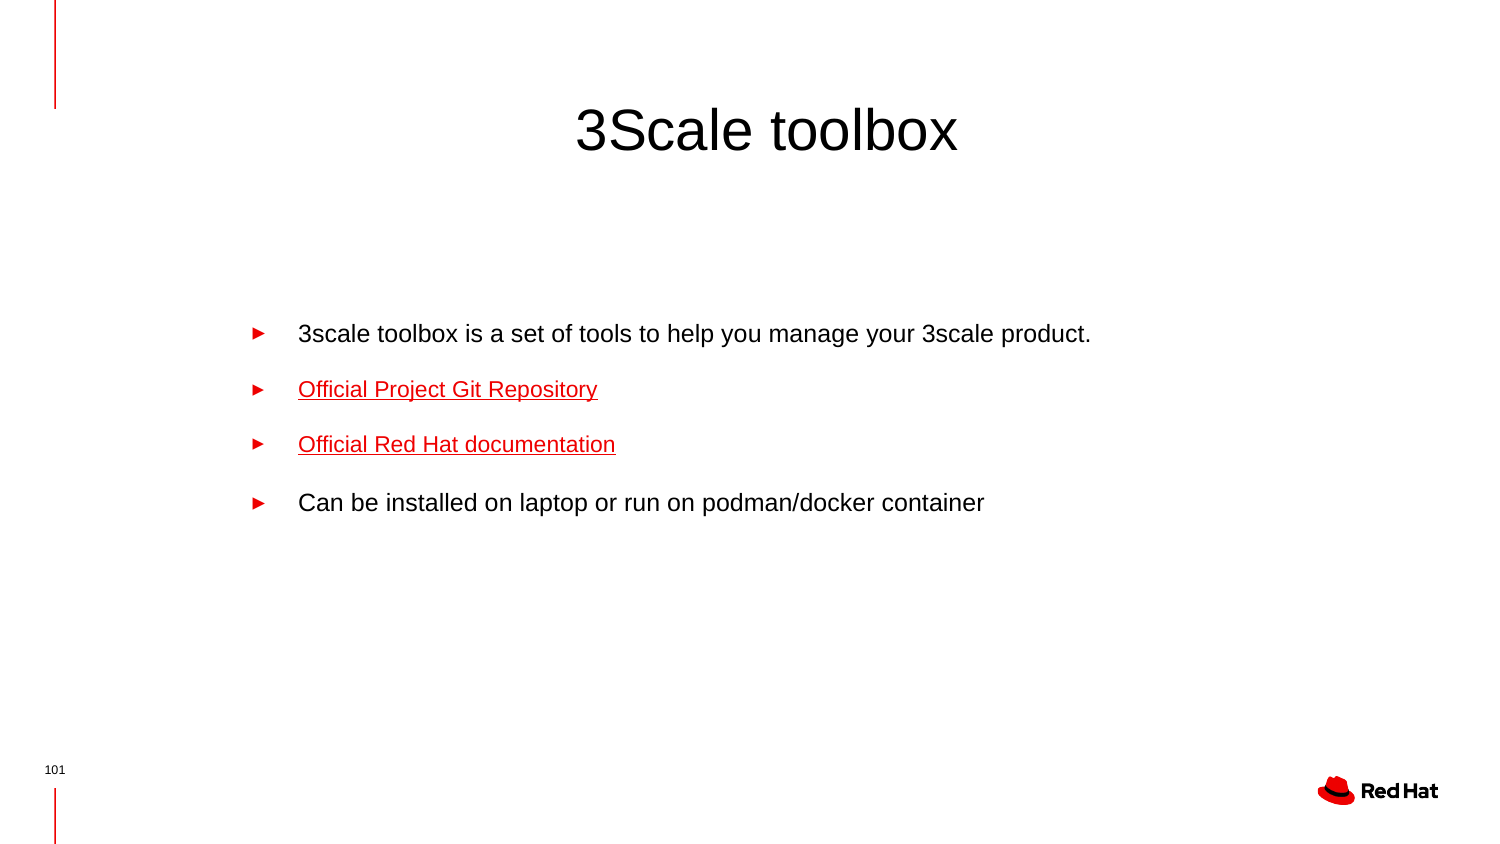

# 3Scale toolbox

3scale toolbox is a set of tools to help you manage your 3scale product.
Official Project Git Repository
Official Red Hat documentation
Can be installed on laptop or run on podman/docker container
101